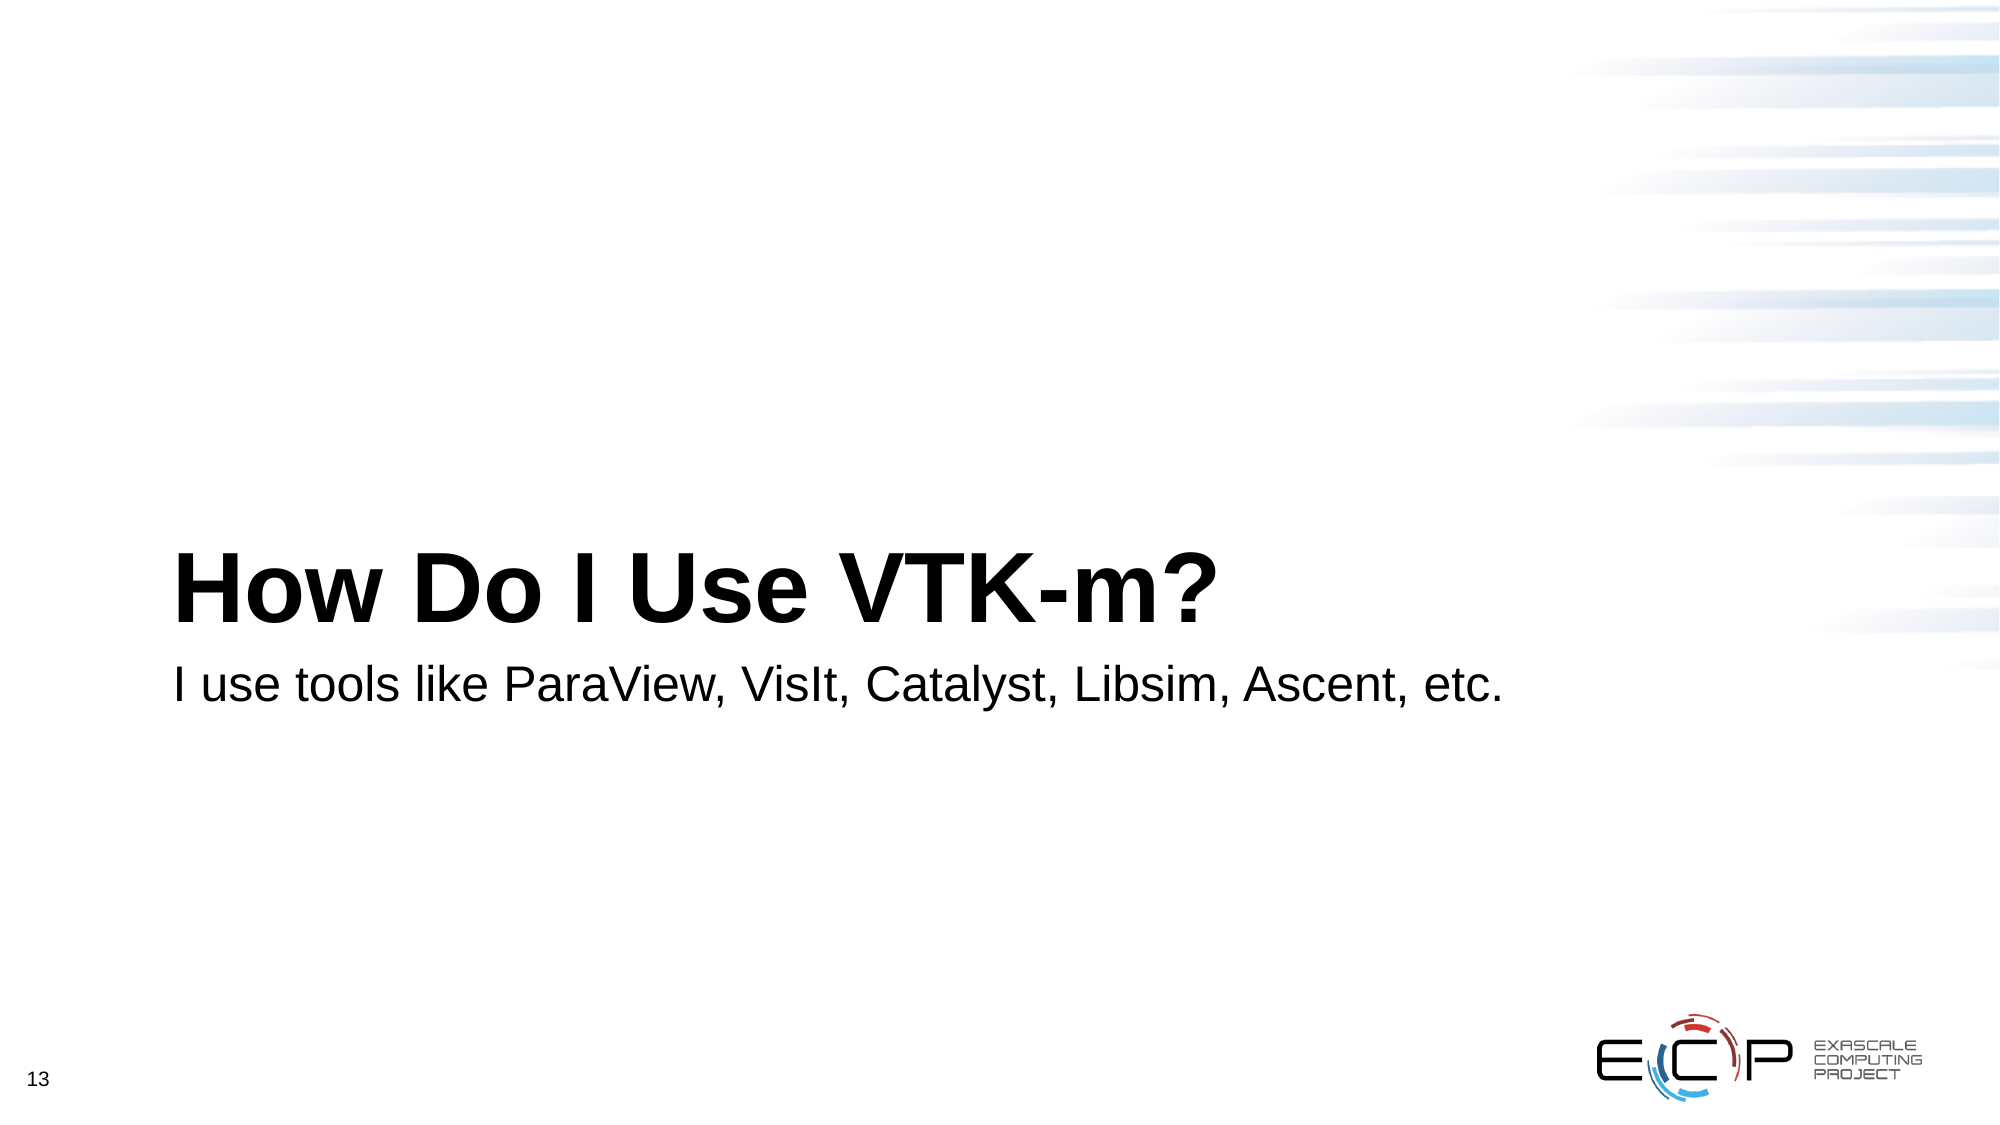

# How Do I Use VTK-m?
I use tools like ParaView, VisIt, Catalyst, Libsim, Ascent, etc.